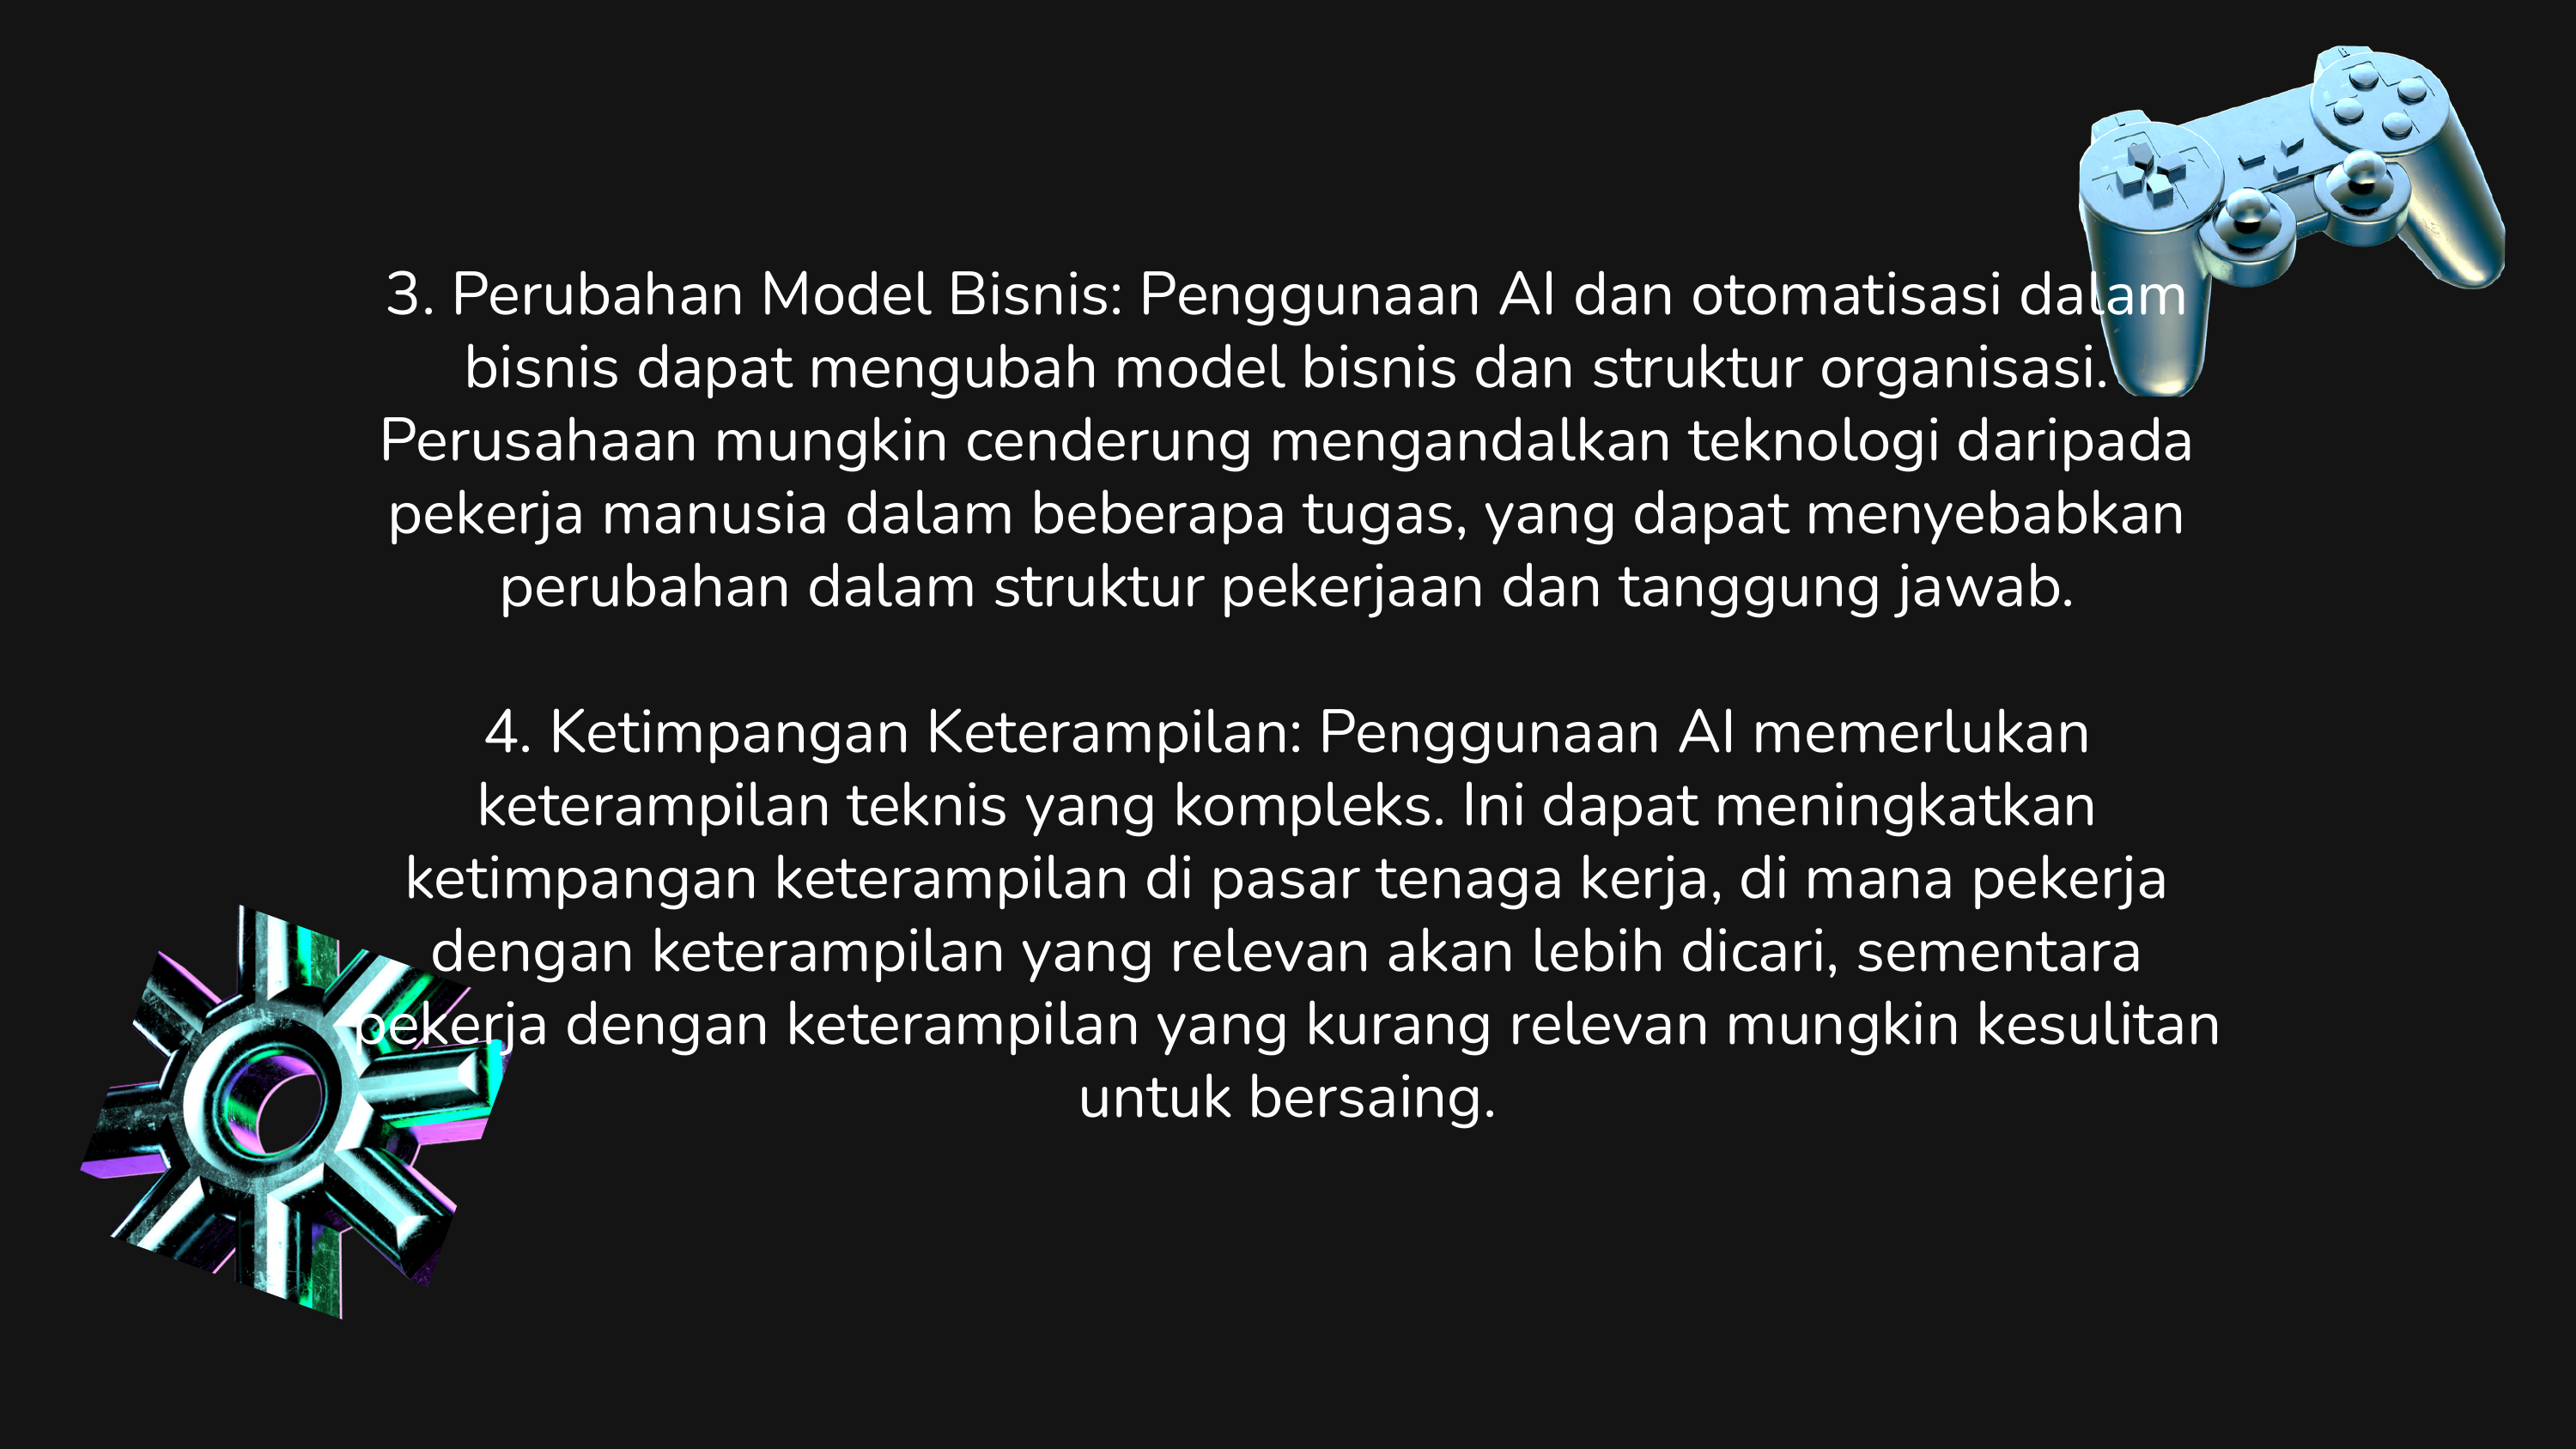

3. Perubahan Model Bisnis: Penggunaan AI dan otomatisasi dalam bisnis dapat mengubah model bisnis dan struktur organisasi. Perusahaan mungkin cenderung mengandalkan teknologi daripada pekerja manusia dalam beberapa tugas, yang dapat menyebabkan perubahan dalam struktur pekerjaan dan tanggung jawab.

4. Ketimpangan Keterampilan: Penggunaan AI memerlukan keterampilan teknis yang kompleks. Ini dapat meningkatkan ketimpangan keterampilan di pasar tenaga kerja, di mana pekerja dengan keterampilan yang relevan akan lebih dicari, sementara pekerja dengan keterampilan yang kurang relevan mungkin kesulitan untuk bersaing.